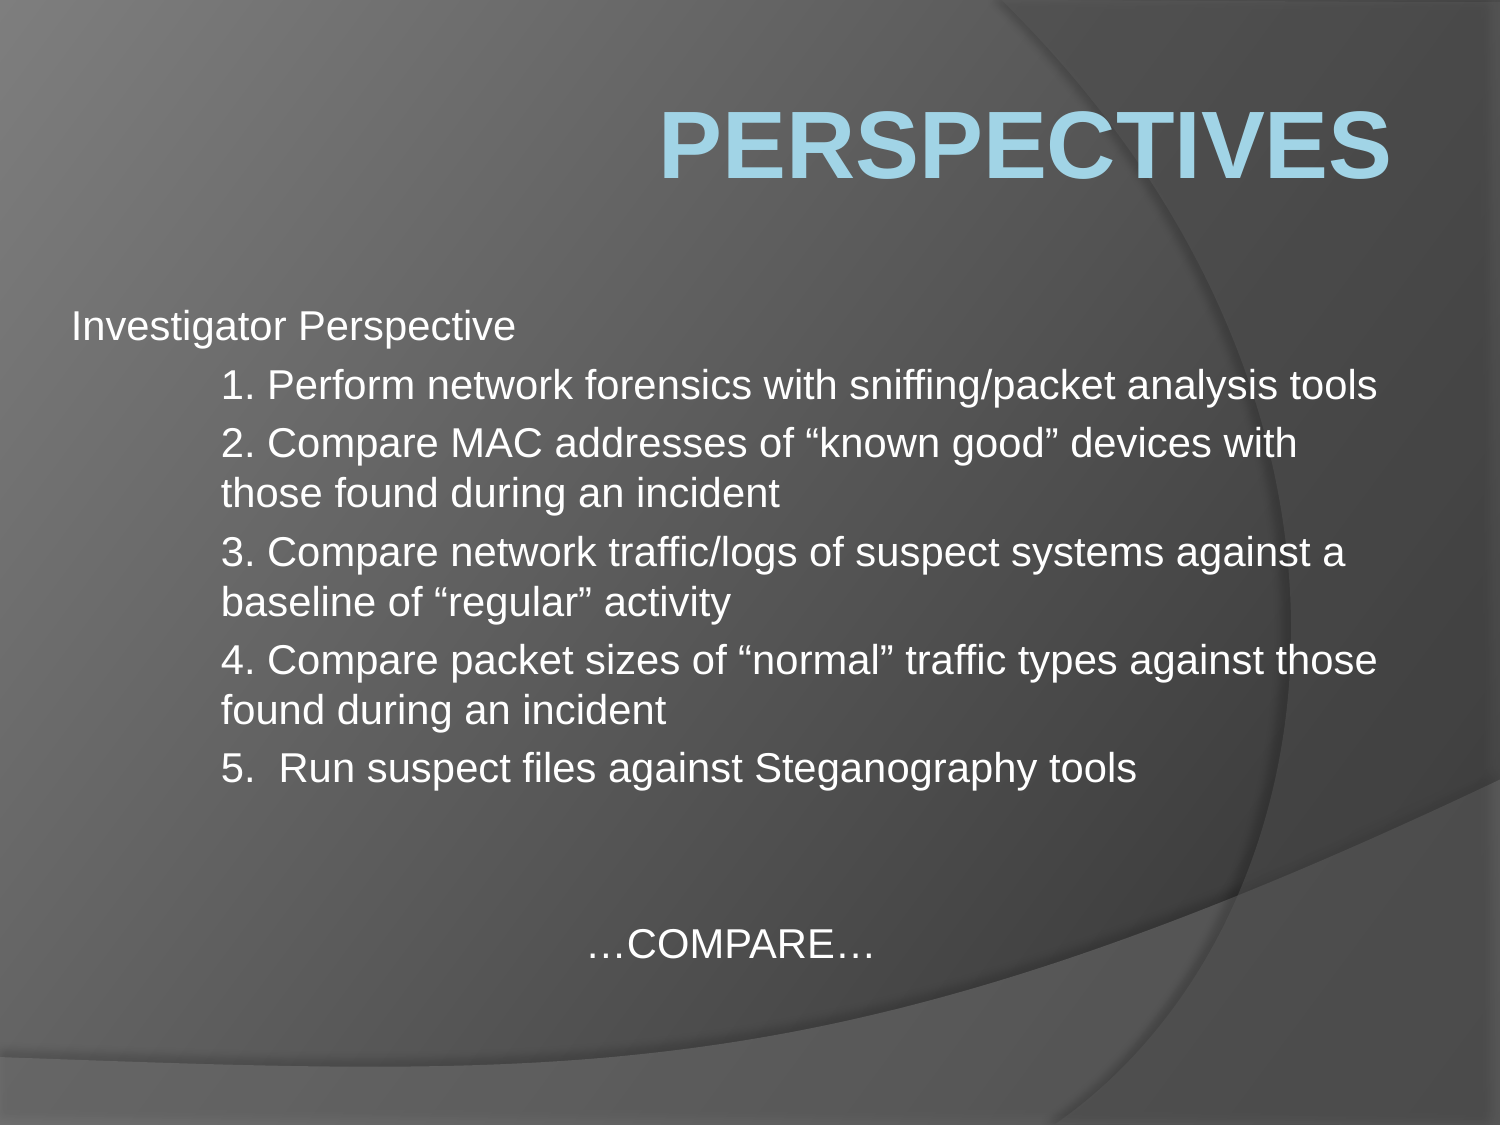

# Perspectives
Investigator Perspective
	1. Perform network forensics with sniffing/packet analysis tools
	2. Compare MAC addresses of “known good” devices with 	those found during an incident
	3. Compare network traffic/logs of suspect systems against a 	baseline of “regular” activity
	4. Compare packet sizes of “normal” traffic types against those 	found during an incident
	5.  Run suspect files against Steganography tools

…COMPARE…